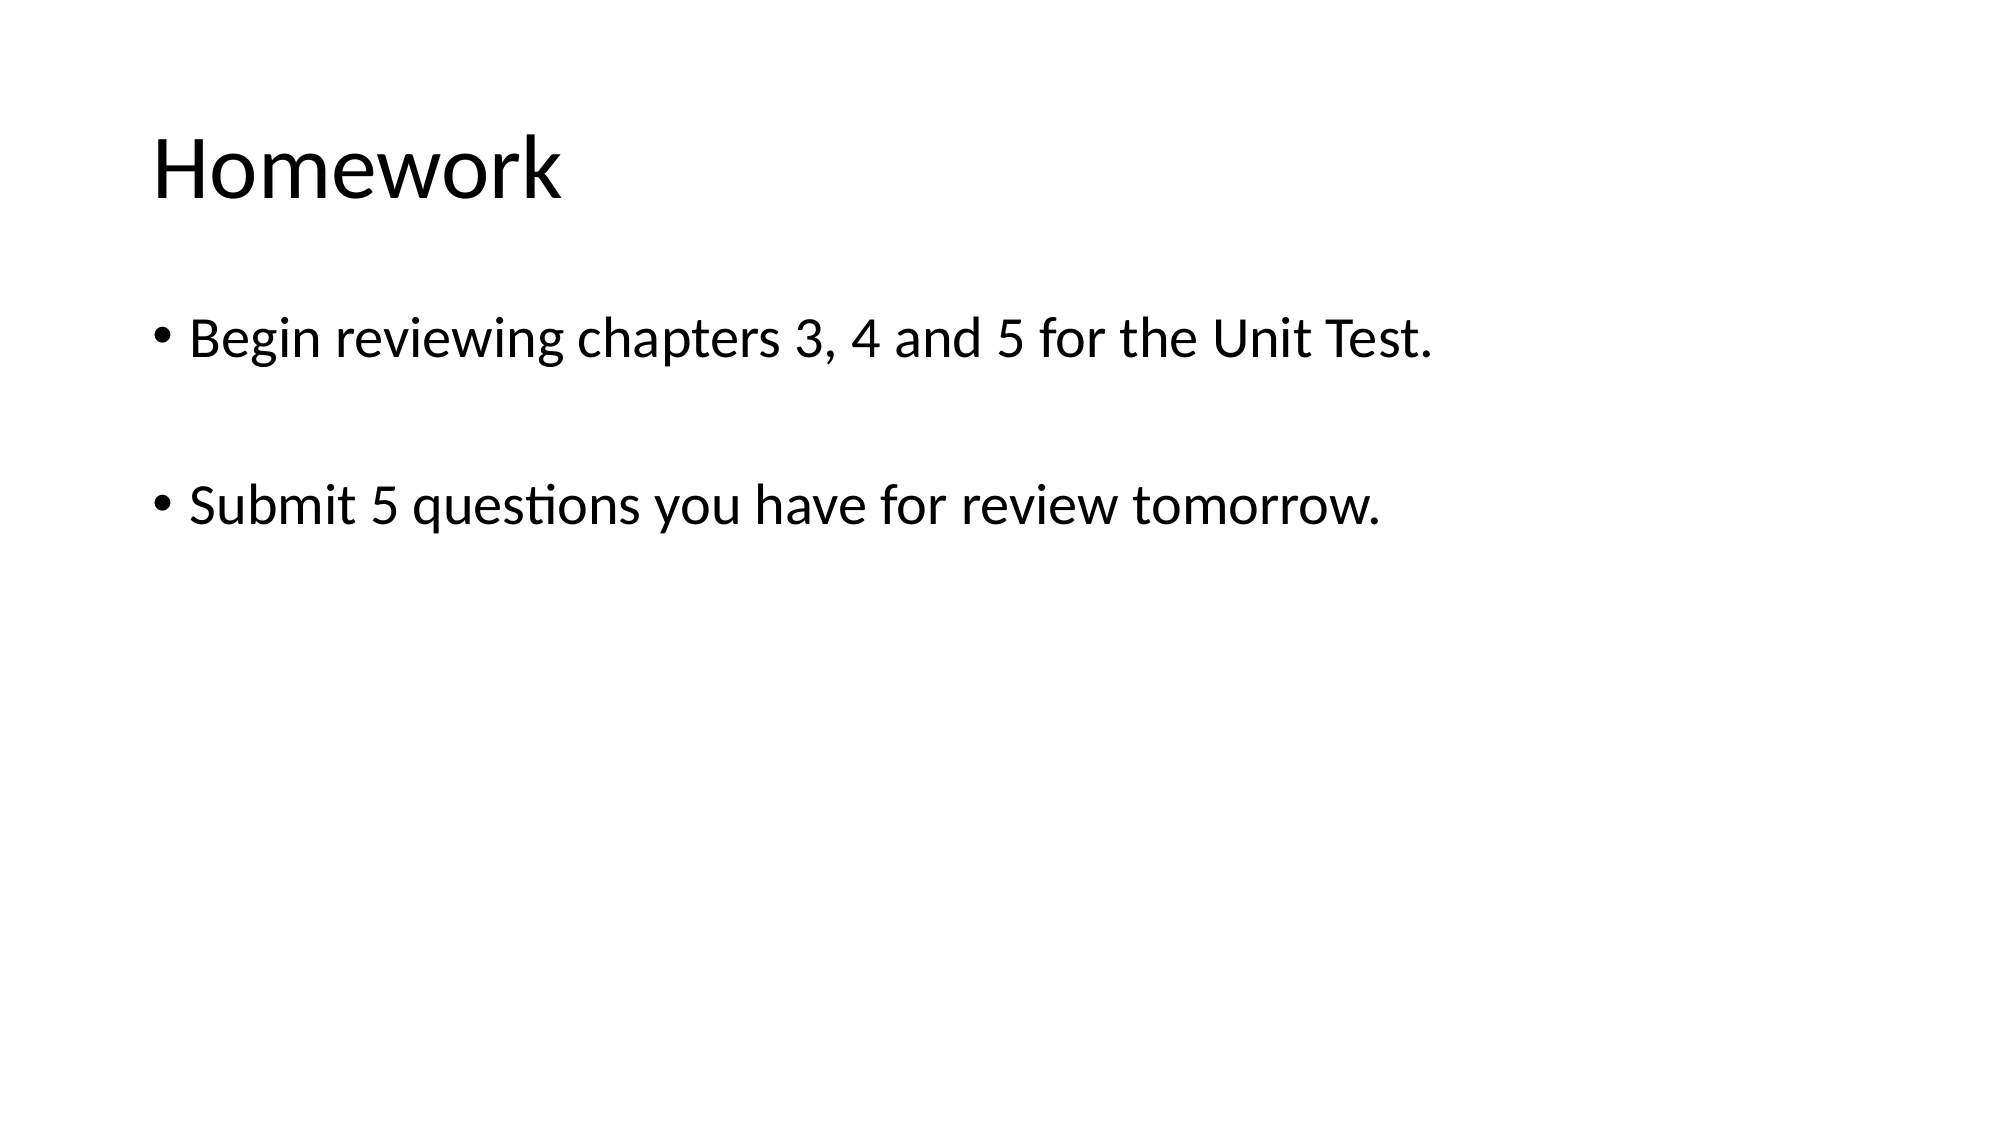

# Homework
Begin reviewing chapters 3, 4 and 5 for the Unit Test.

Submit 5 questions you have for review tomorrow.